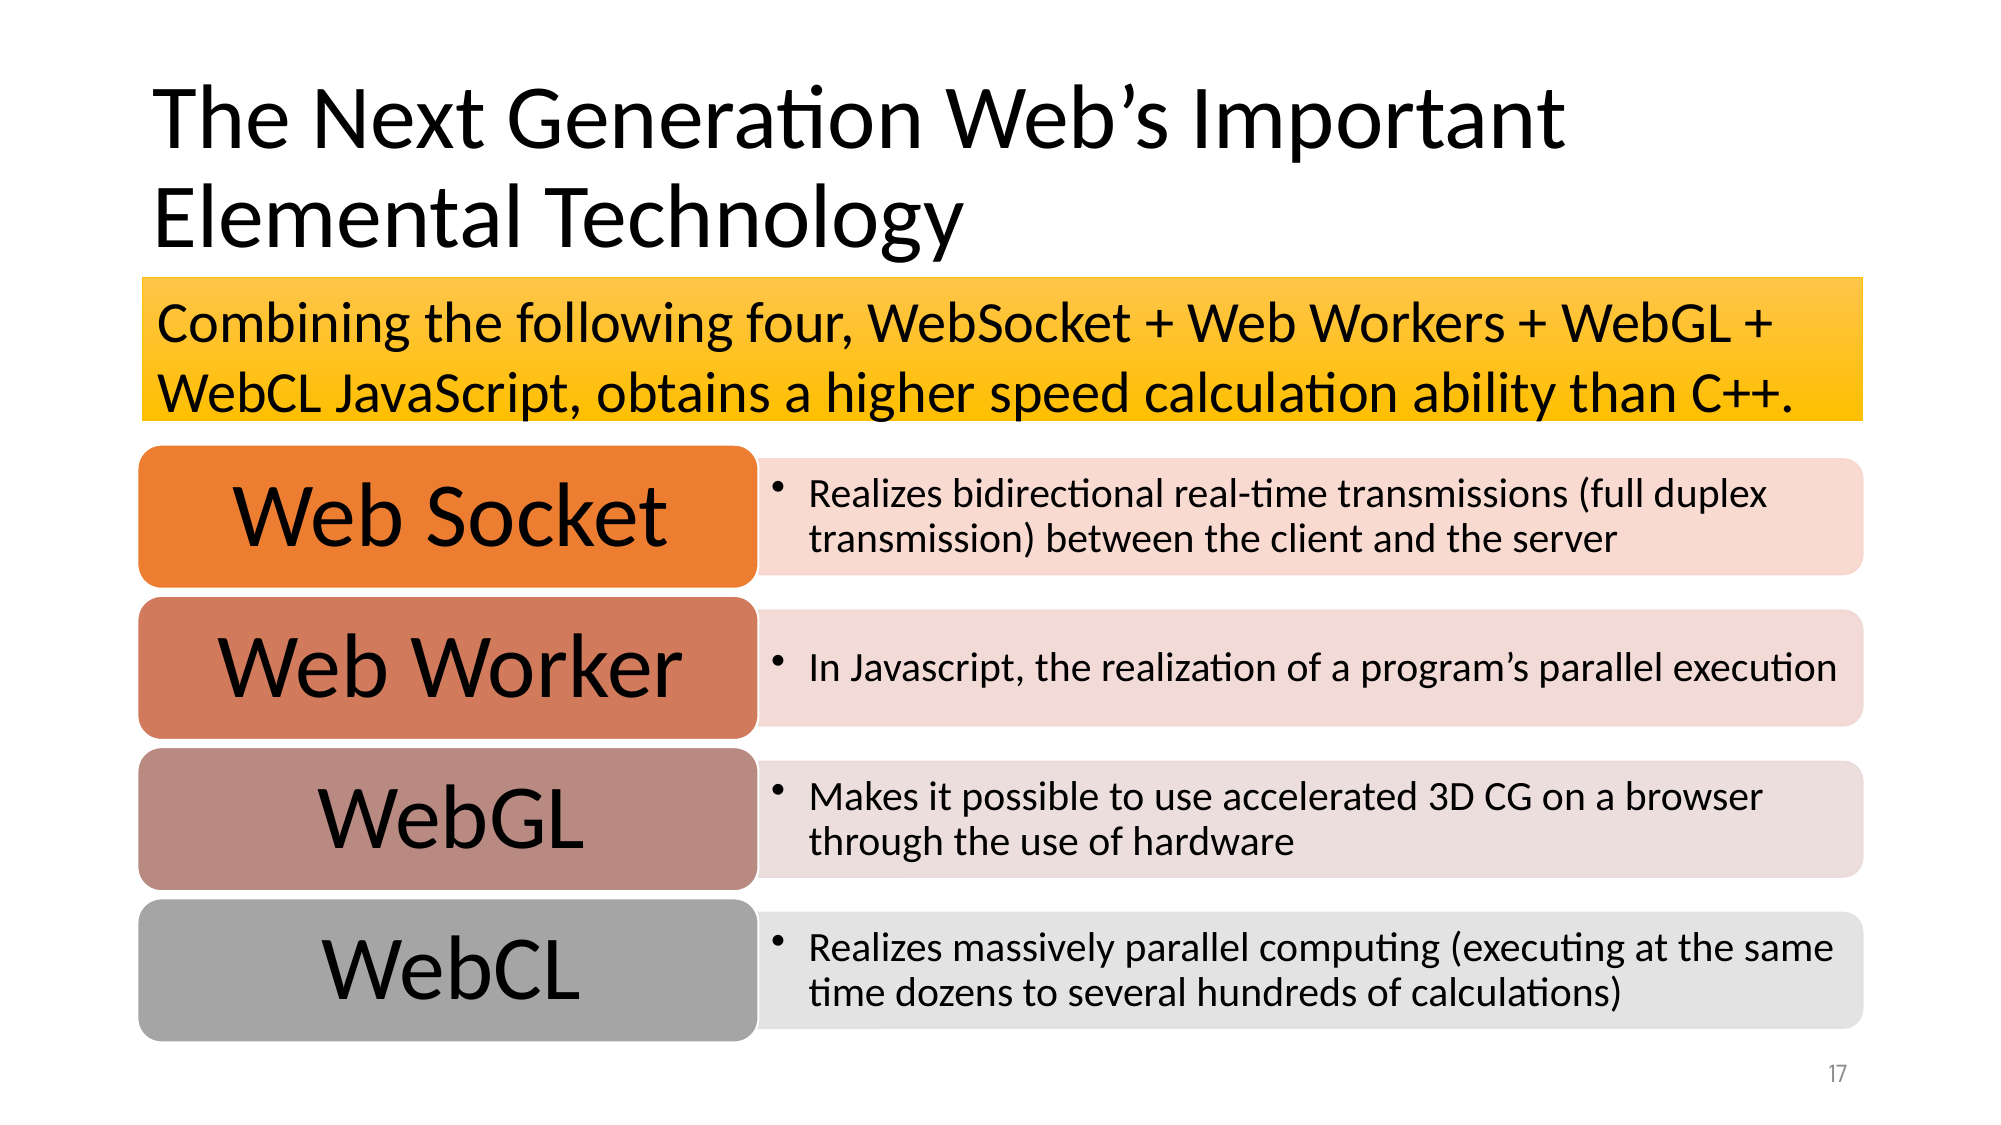

# The Next Generation Web’s Important Elemental Technology
Combining the following four, WebSocket + Web Workers + WebGL + WebCL JavaScript, obtains a higher speed calculation ability than C++.
Realizes bidirectional real-time transmissions (full duplex transmission) between the client and the server
Web Socket
In Javascript, the realization of a program’s parallel execution
Web Worker
Makes it possible to use accelerated 3D CG on a browser through the use of hardware
WebGL
Realizes massively parallel computing (executing at the same time dozens to several hundreds of calculations)
WebCL
17